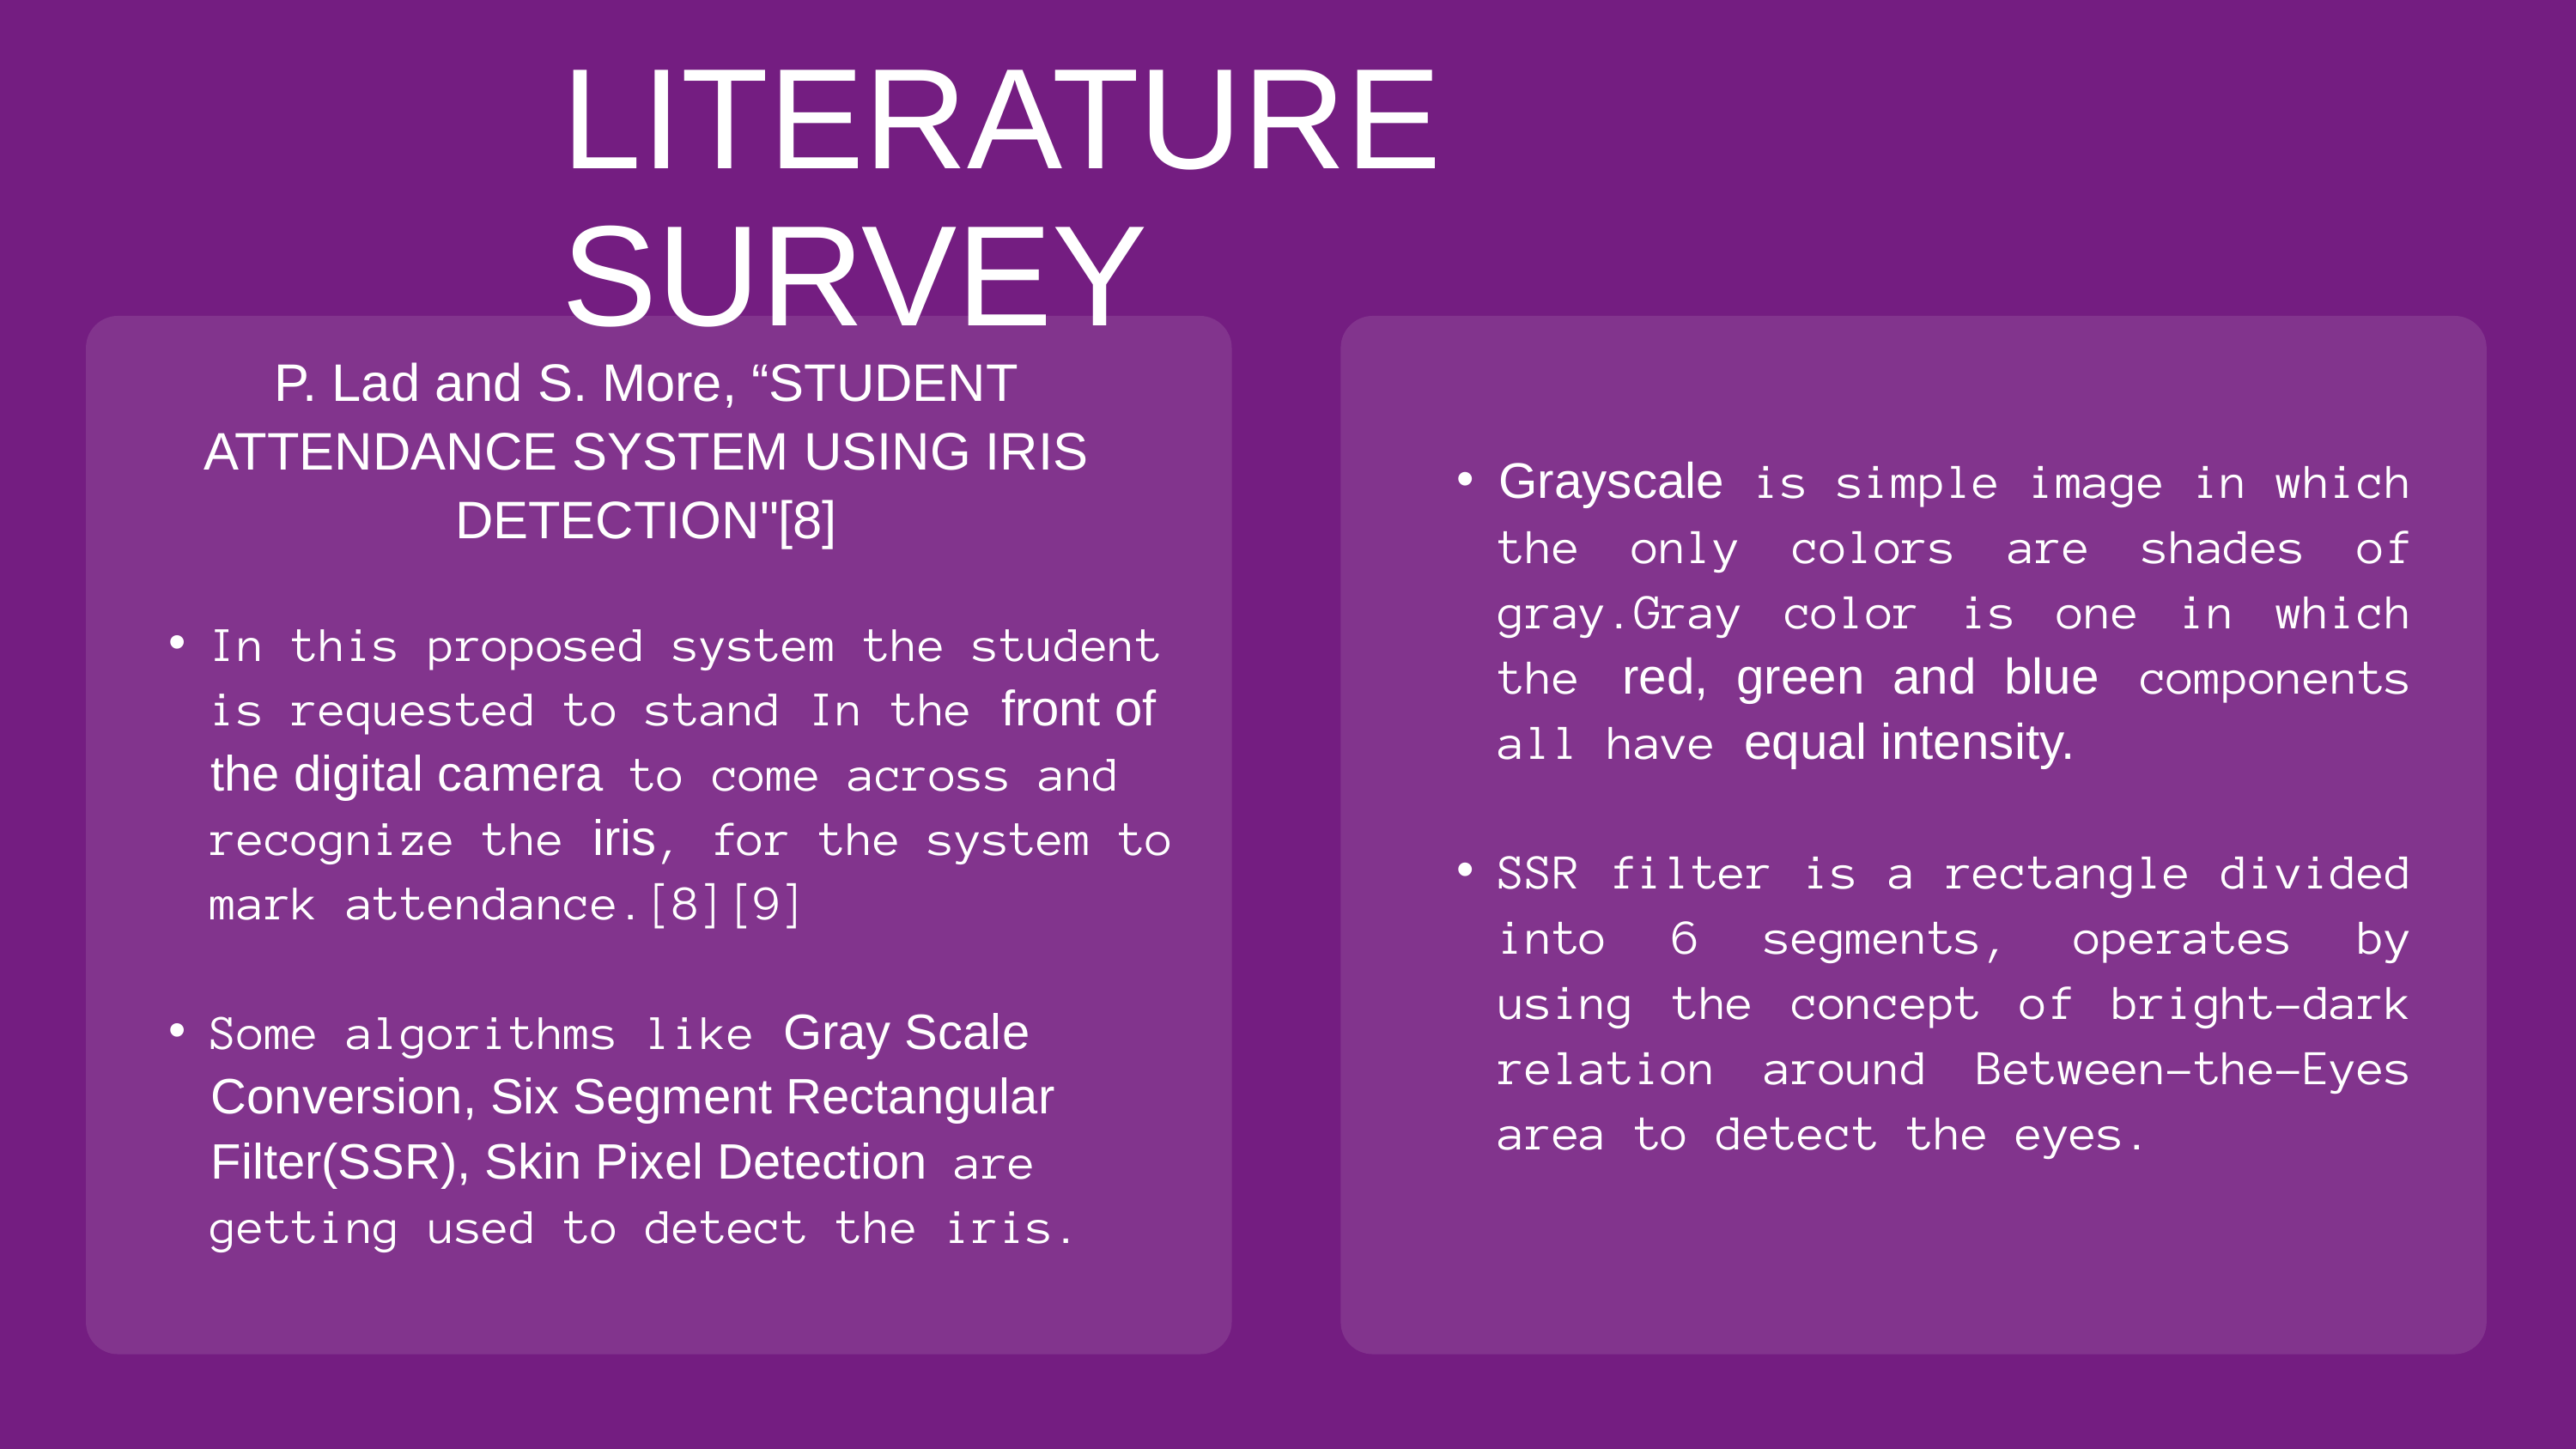

LITERATURE SURVEY

P. Lad and S. More, “STUDENT ATTENDANCE SYSTEM USING IRIS DETECTION"[8]
Grayscale  is simple image in which the only colors are shades of gray.Gray color is one in which the red, green and blue components all have equal intensity.

SSR filter is a rectangle divided into 6 segments, operates by using the concept of bright-dark relation around Between-the-Eyes area to detect the eyes.
In this proposed system the student is requested to stand In the front of the digital camera to come across and recognize the iris, for the system to mark attendance.[8][9]

Some algorithms like Gray Scale Conversion, Six Segment Rectangular Filter(SSR), Skin Pixel Detection are getting used to detect the iris.